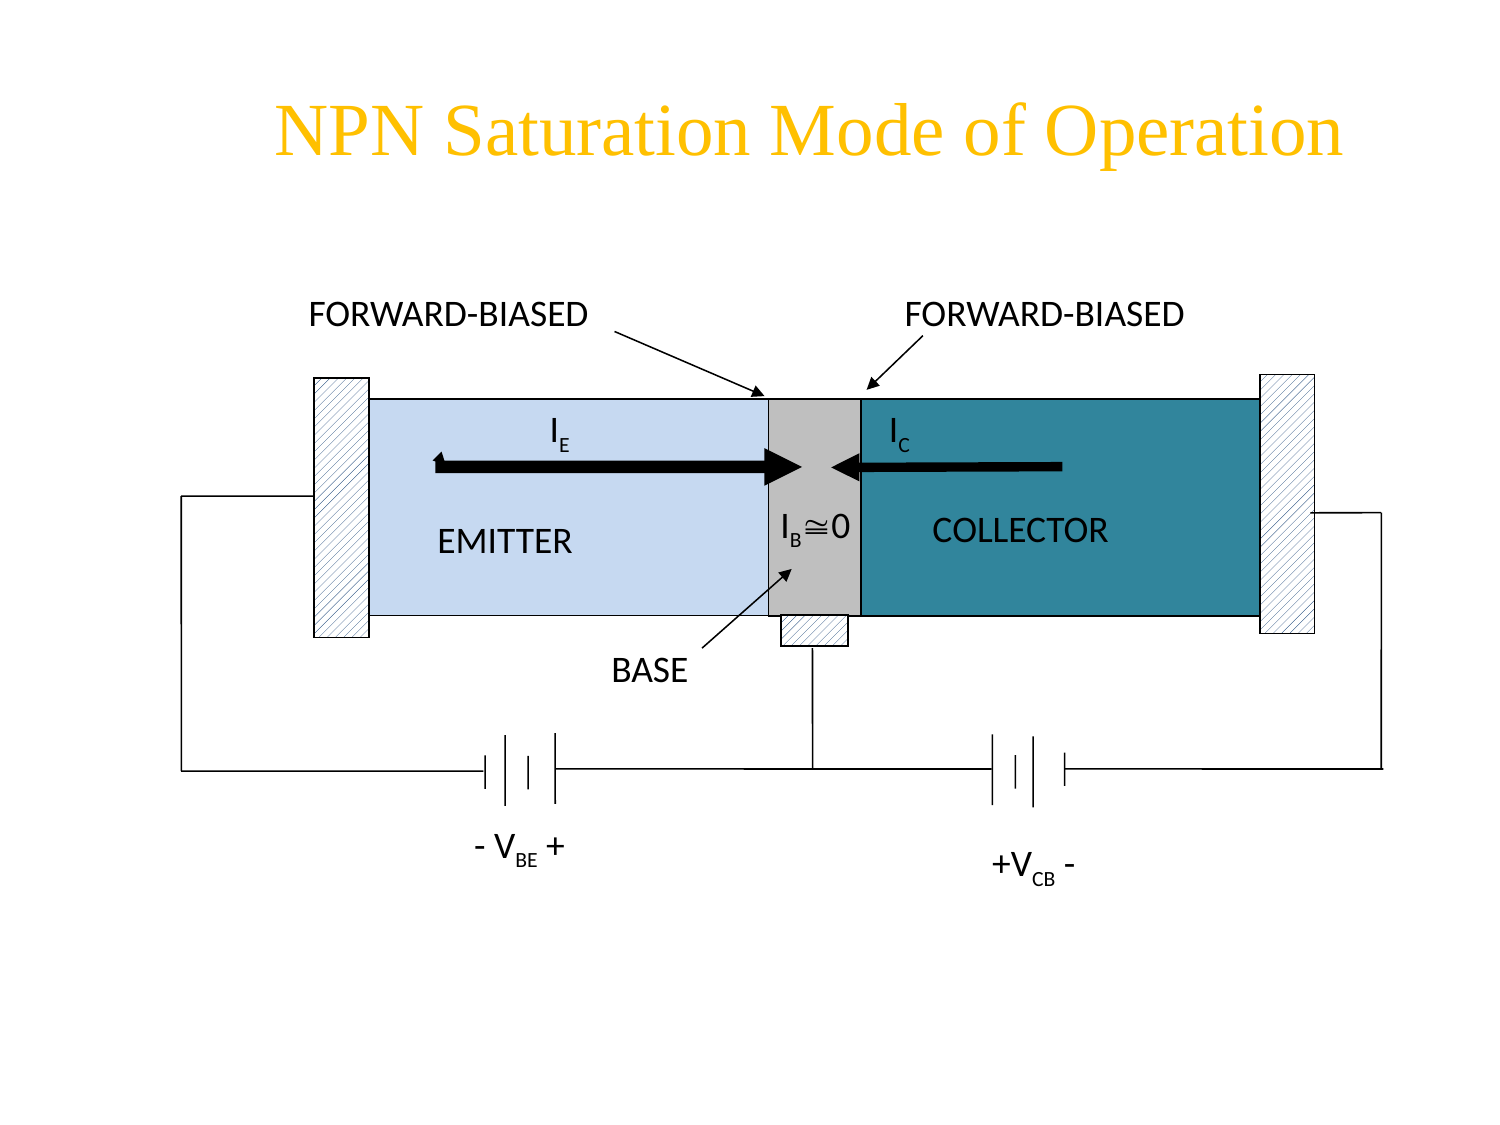

# NPN Saturation Mode of Operation
FORWARD-BIASED
FORWARD-BIASED

IE
IC

IB≅0

COLLECTOR
EMITTER

BASE

- VBE +
+VCB -